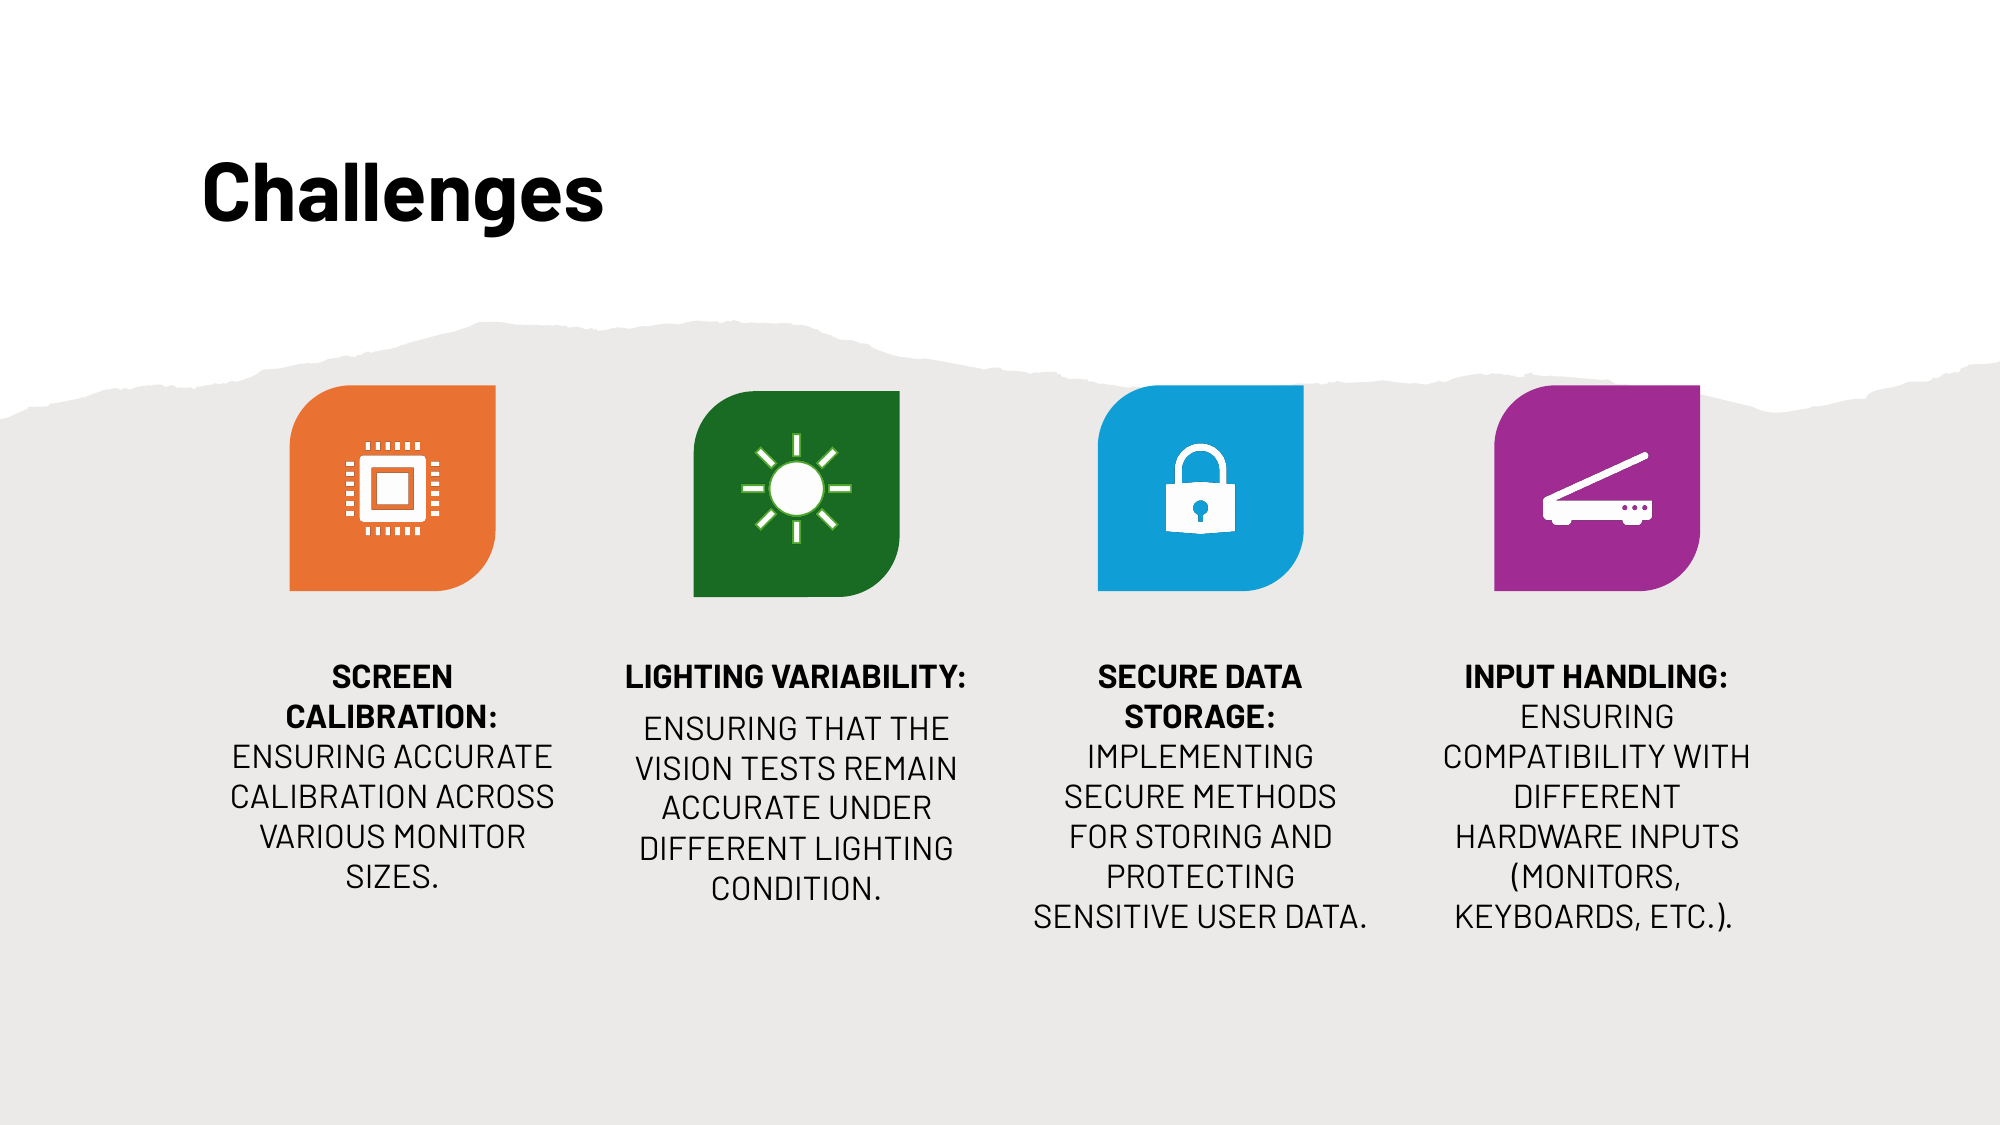

# Challenges

Screen Calibration: Ensuring accurate calibration across various monitor sizes.
Lighting variability:
Ensuring that the vision tests remain accurate under different lighting condition.
Secure Data Storage: Implementing secure methods for storing and protecting sensitive user data.
Input Handling: Ensuring compatibility with different hardware inputs (monitors, keyboards, etc.).
18